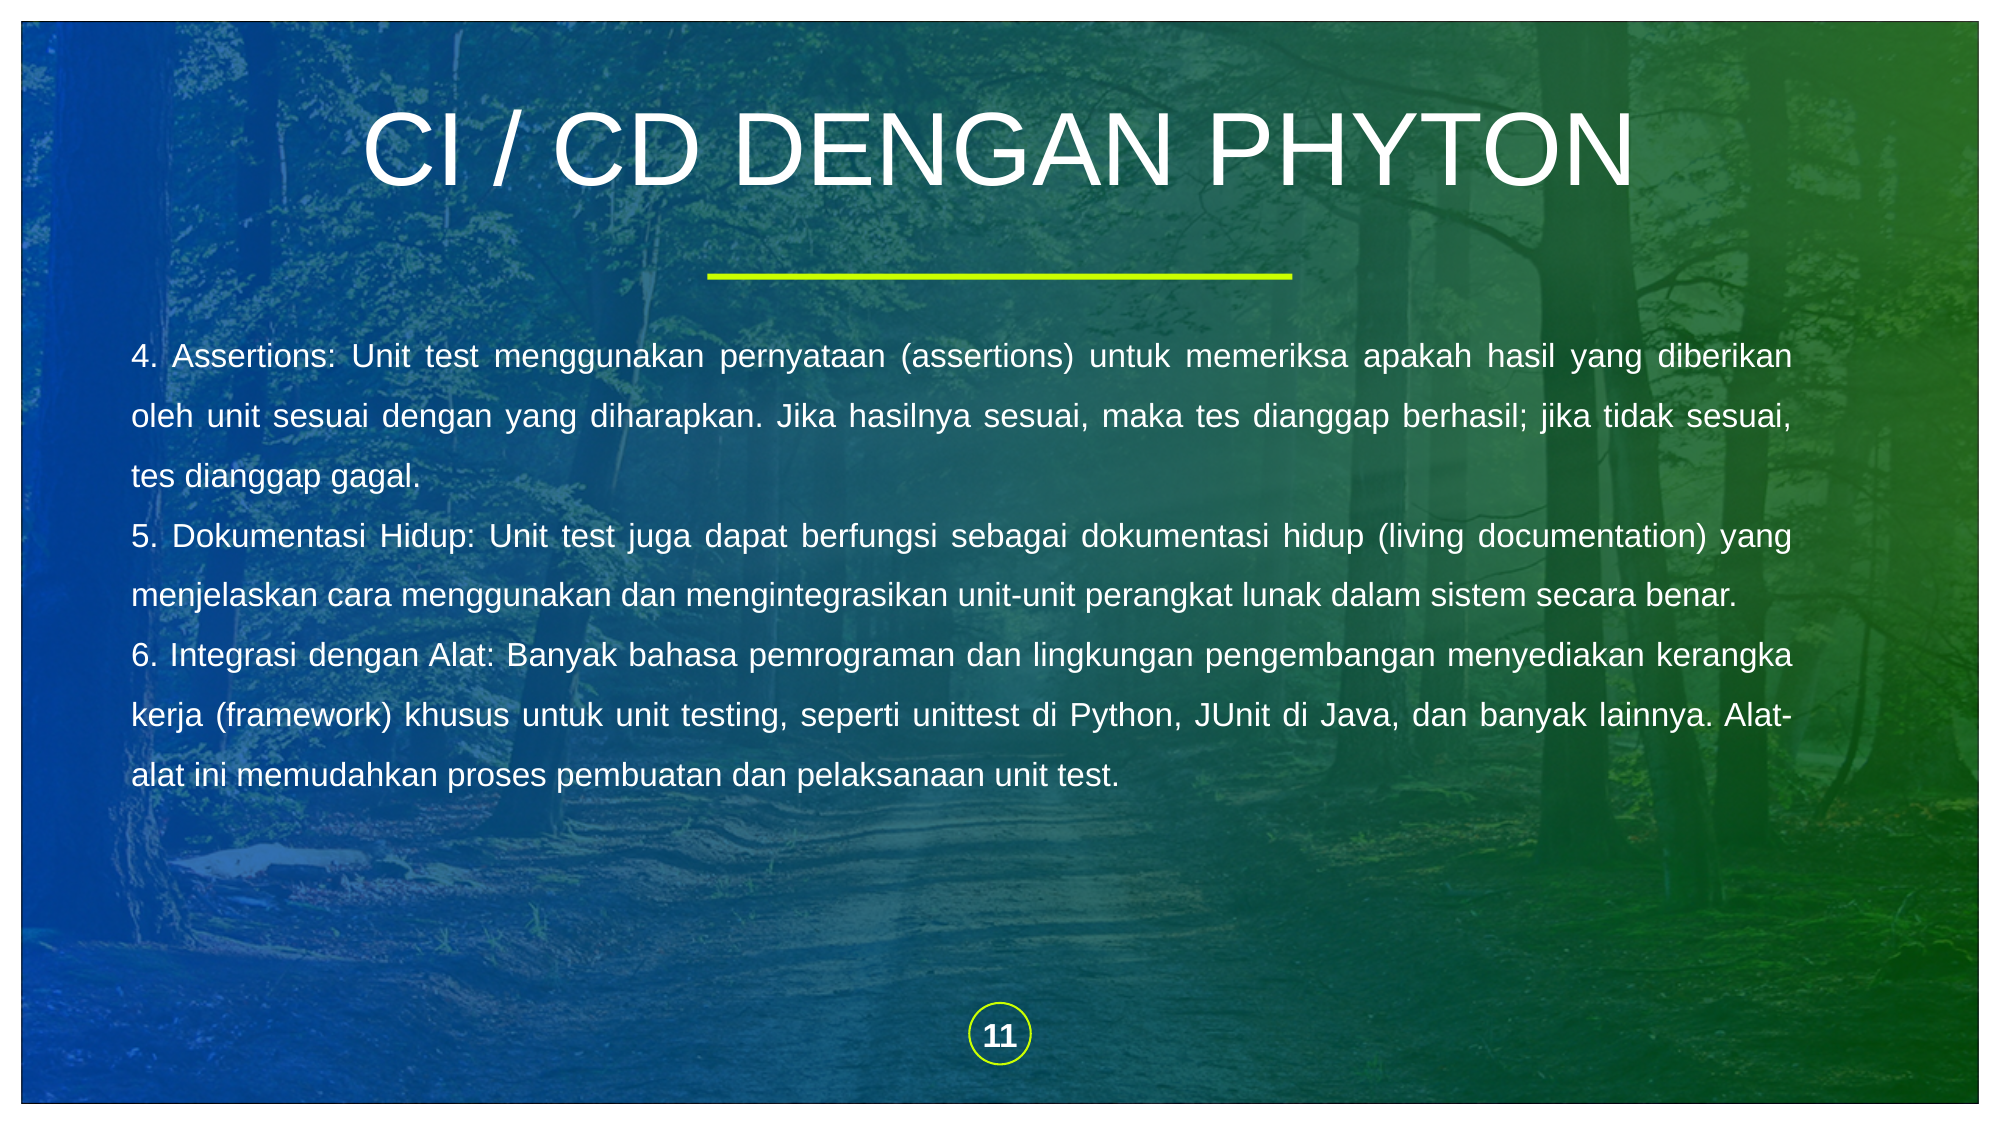

# CI / CD DENGAN PHYTON
4. Assertions: Unit test menggunakan pernyataan (assertions) untuk memeriksa apakah hasil yang diberikan oleh unit sesuai dengan yang diharapkan. Jika hasilnya sesuai, maka tes dianggap berhasil; jika tidak sesuai, tes dianggap gagal.
5. Dokumentasi Hidup: Unit test juga dapat berfungsi sebagai dokumentasi hidup (living documentation) yang menjelaskan cara menggunakan dan mengintegrasikan unit-unit perangkat lunak dalam sistem secara benar.
6. Integrasi dengan Alat: Banyak bahasa pemrograman dan lingkungan pengembangan menyediakan kerangka kerja (framework) khusus untuk unit testing, seperti unittest di Python, JUnit di Java, dan banyak lainnya. Alat-alat ini memudahkan proses pembuatan dan pelaksanaan unit test.

11